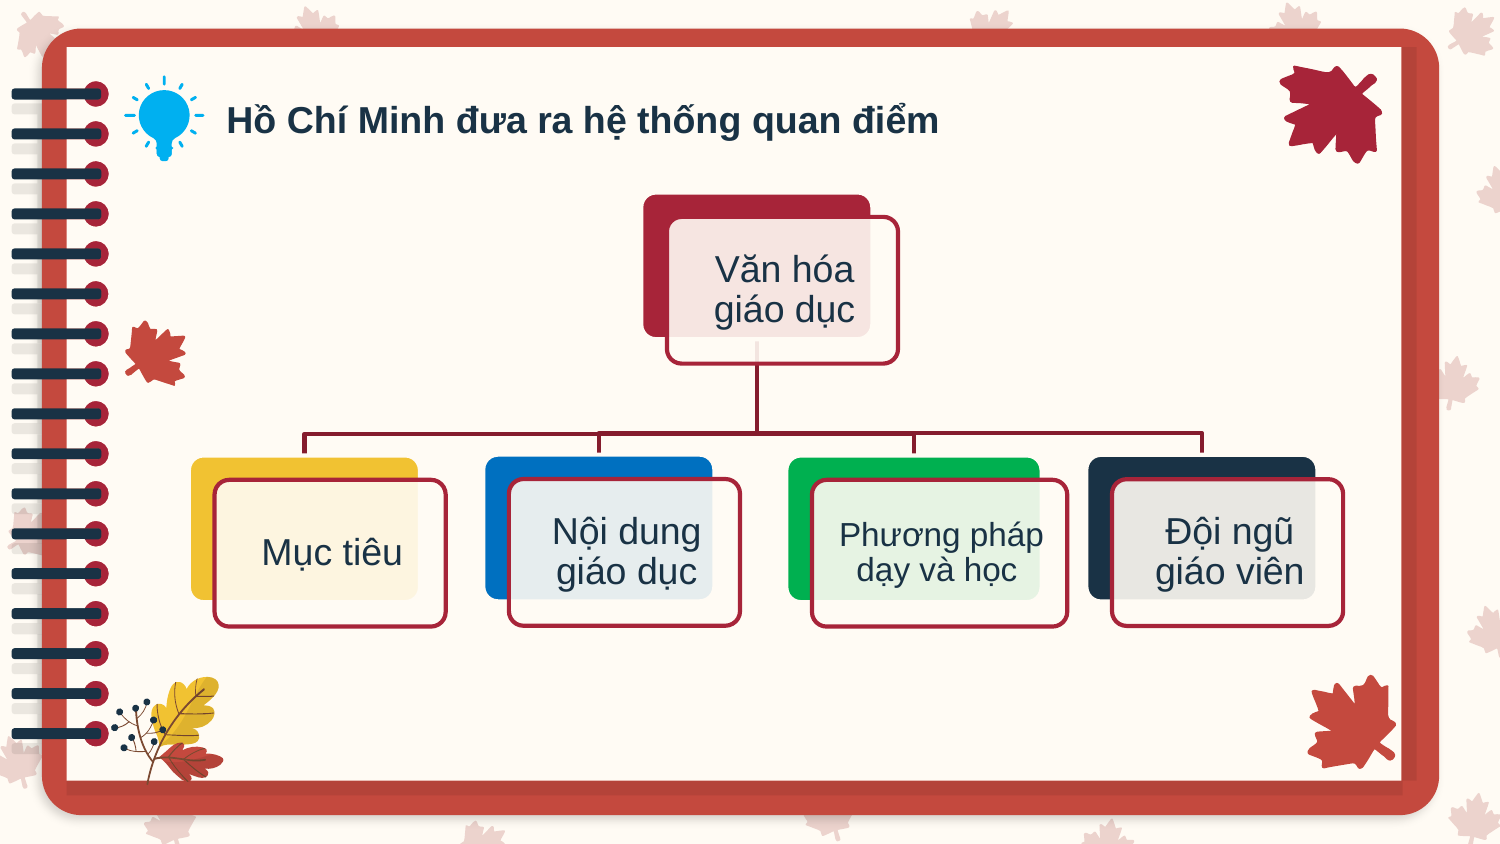

Văn hóa giáo dục
Mục tiêu
Nội dung giáo dục
Phương pháp dạy và học
Đội ngũ giáo viên
Hồ Chí Minh đưa ra hệ thống quan điểm